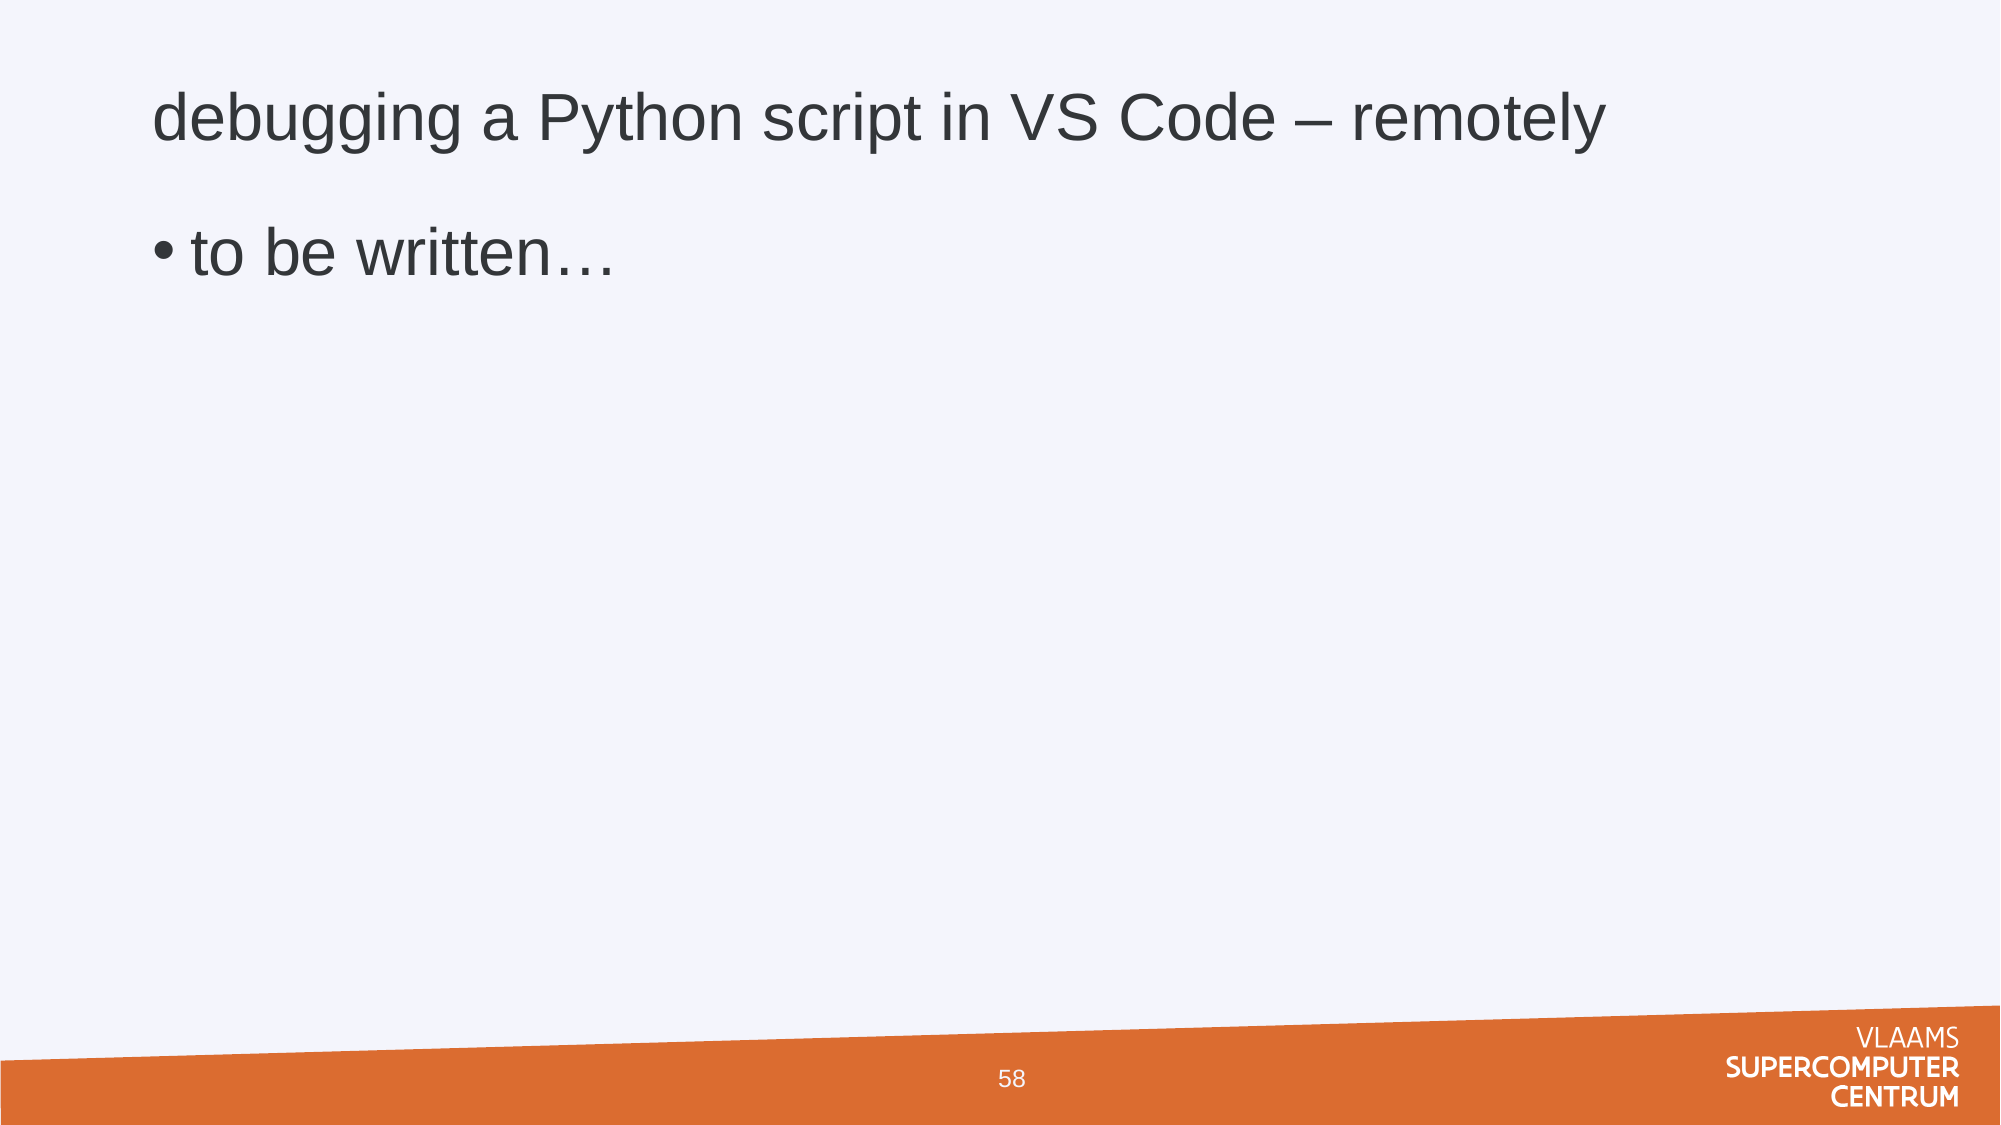

# debugging a Python script in VS Code – remotely
to be written…
58